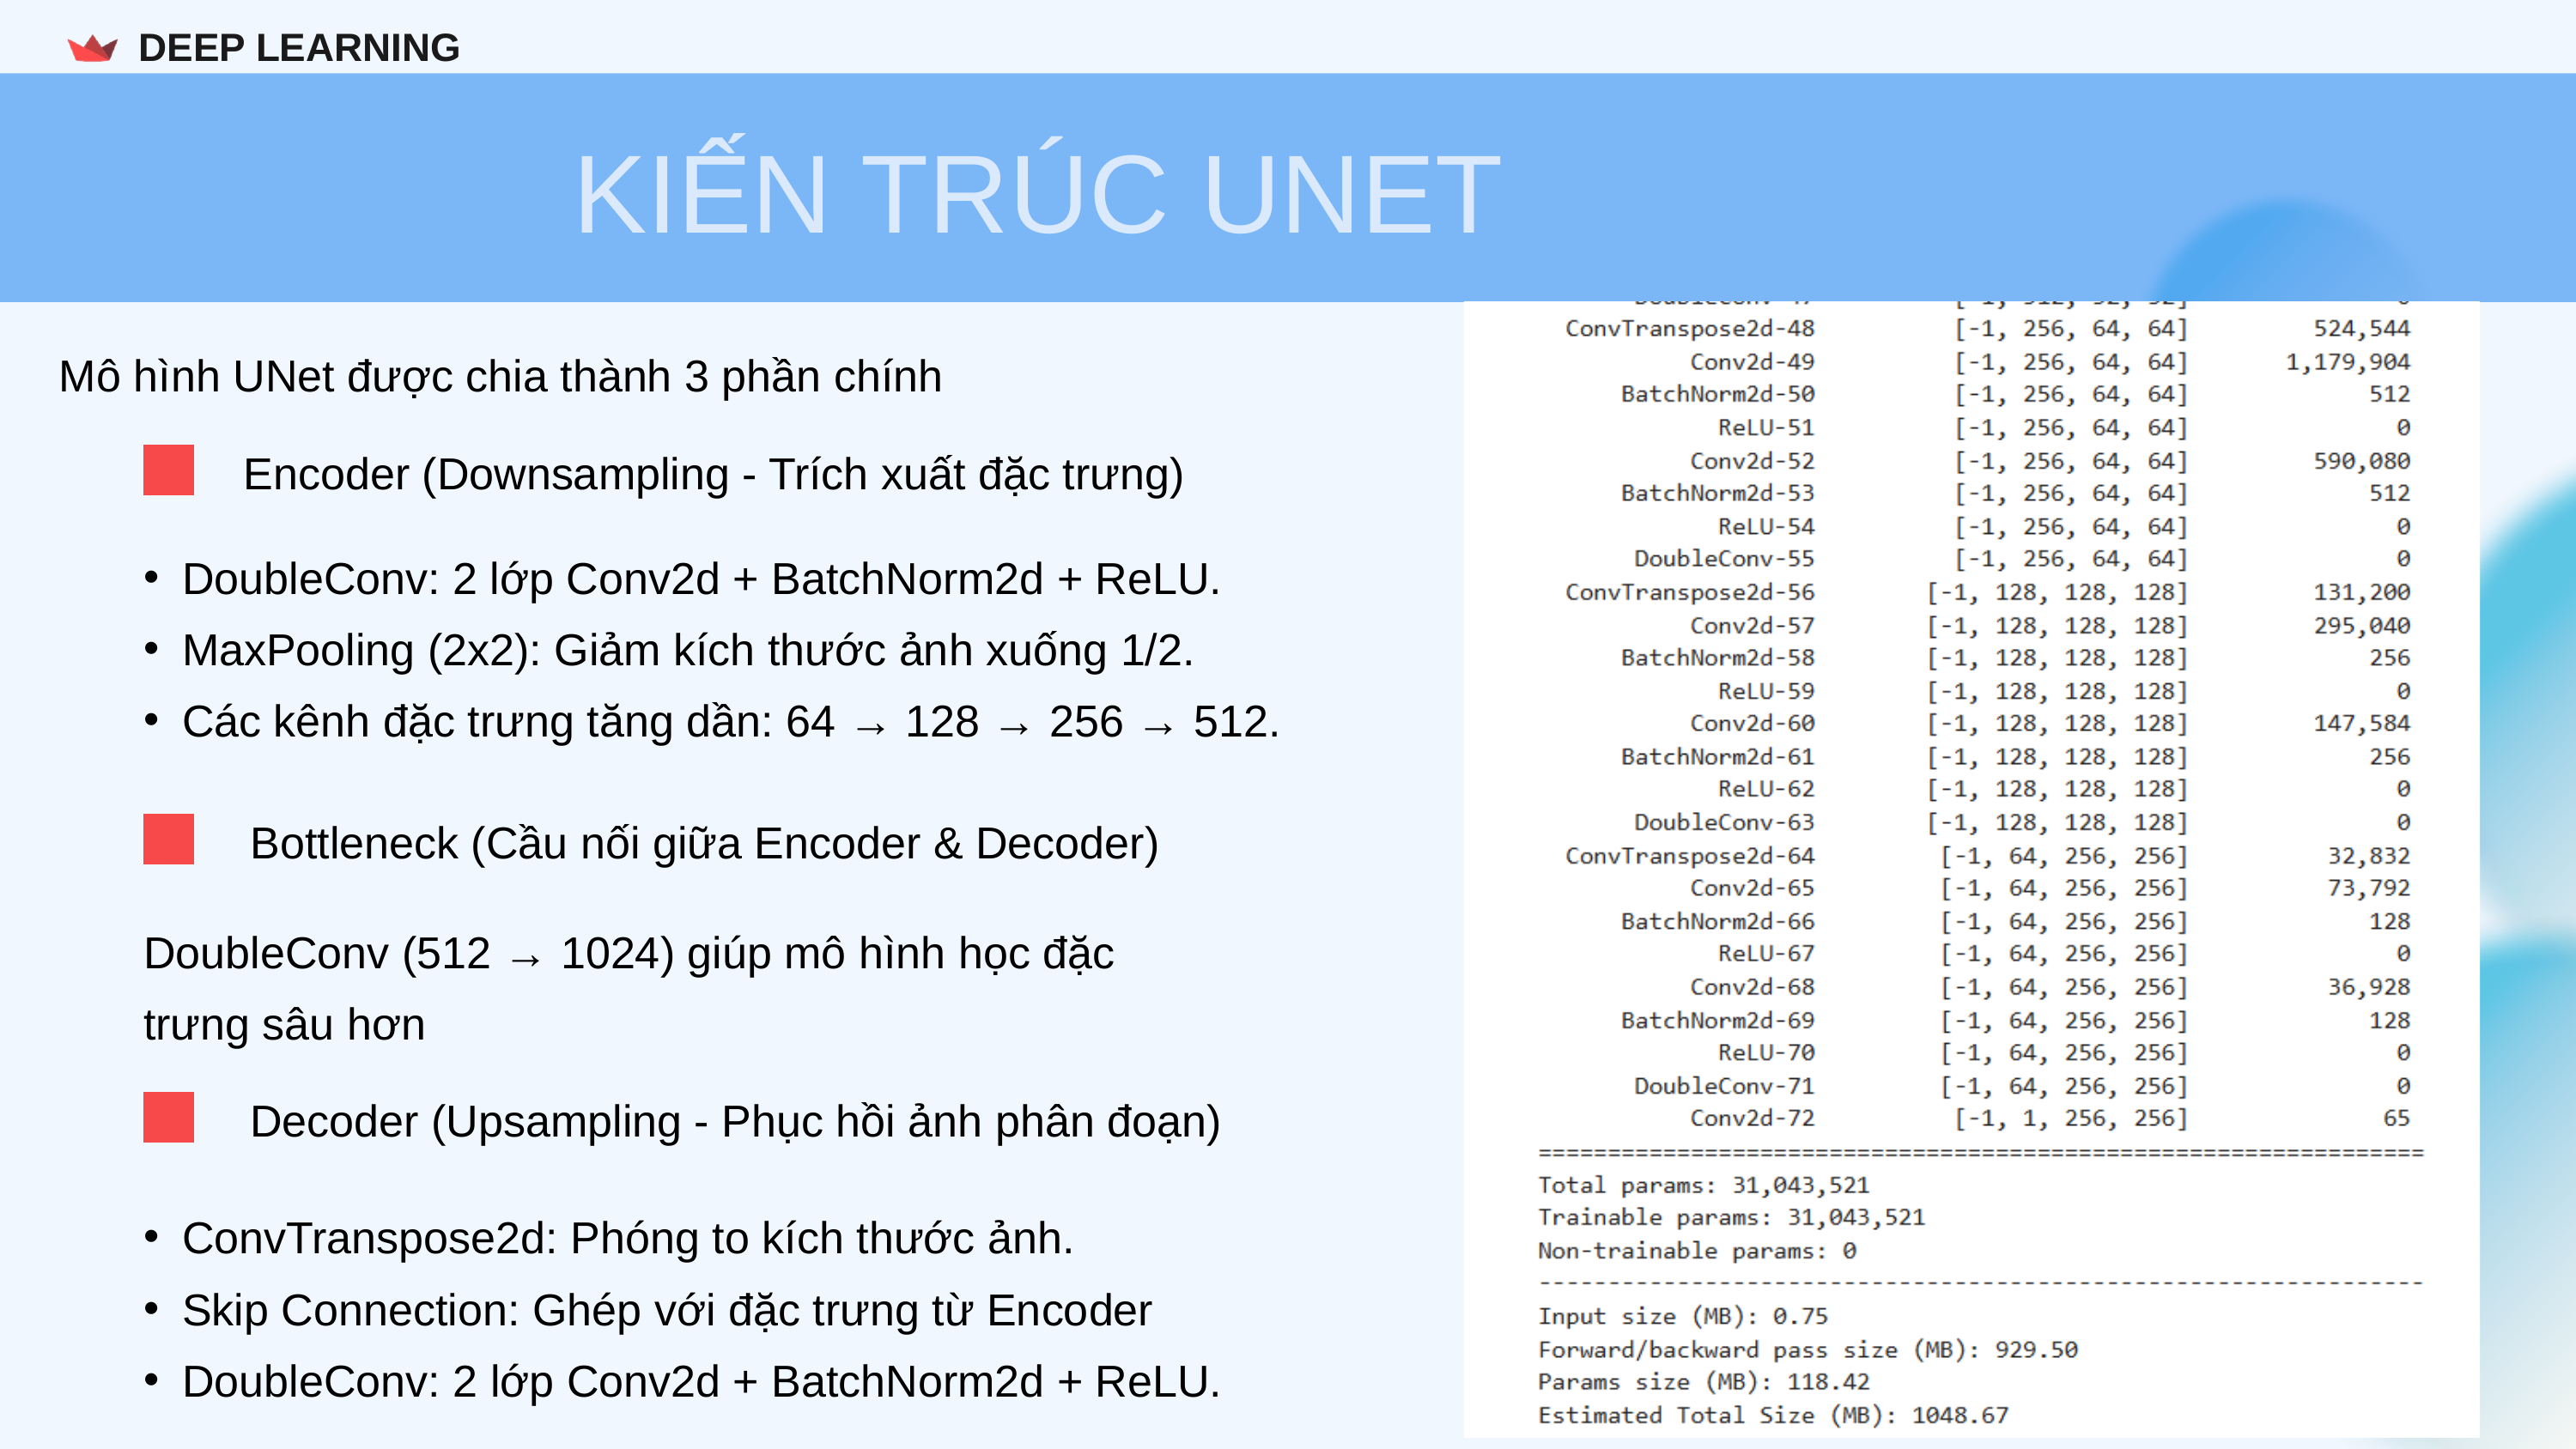

DEEP LEARNING

KIẾN TRÚC UNET

Mô hình UNet được chia thành 3 phần chính

Encoder (Downsampling - Trích xuất đặc trưng)

DoubleConv: 2 lớp Conv2d + BatchNorm2d + ReLU.
MaxPooling (2x2): Giảm kích thước ảnh xuống 1/2.
Các kênh đặc trưng tăng dần: 64 → 128 → 256 → 512.

Bottleneck (Cầu nối giữa Encoder & Decoder)

DoubleConv (512 → 1024) giúp mô hình học đặc trưng sâu hơn

Decoder (Upsampling - Phục hồi ảnh phân đoạn)

ConvTranspose2d: Phóng to kích thước ảnh.
Skip Connection: Ghép với đặc trưng từ Encoder
DoubleConv: 2 lớp Conv2d + BatchNorm2d + ReLU.